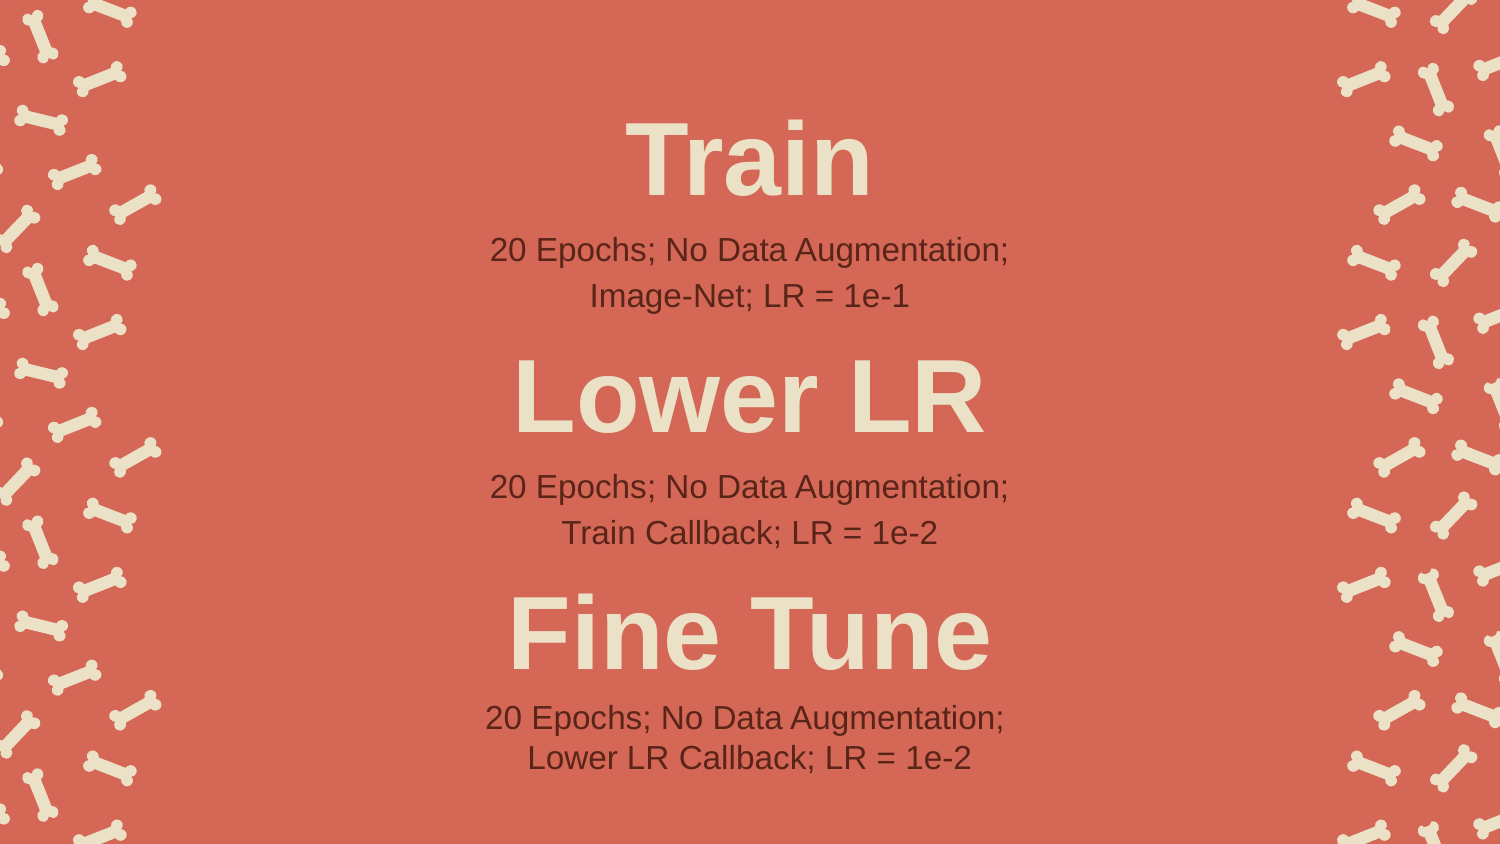

# Train
20 Epochs; No Data Augmentation;
Image-Net; LR = 1e-1
Lower LR
20 Epochs; No Data Augmentation;
Train Callback; LR = 1e-2
Fine Tune
20 Epochs; No Data Augmentation;
Lower LR Callback; LR = 1e-2